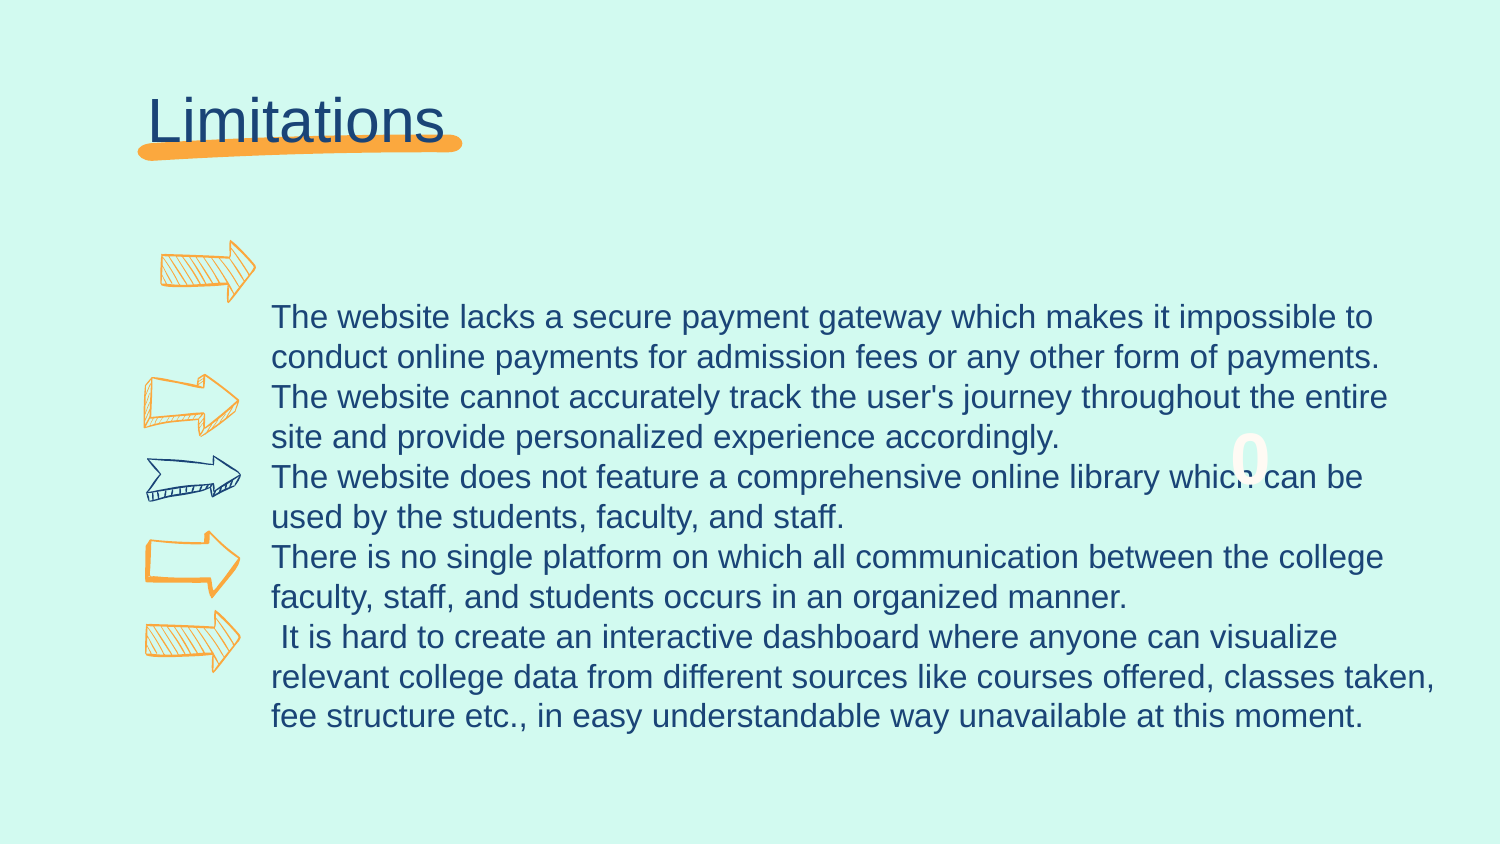

# Limitations

The website lacks a secure payment gateway which makes it impossible to conduct online payments for admission fees or any other form of payments.
The website cannot accurately track the user's journey throughout the entire site and provide personalized experience accordingly.
The website does not feature a comprehensive online library which can be used by the students, faculty, and staff.
There is no single platform on which all communication between the college faculty, staff, and students occurs in an organized manner.
 It is hard to create an interactive dashboard where anyone can visualize relevant college data from different sources like courses offered, classes taken, fee structure etc., in easy understandable way unavailable at this moment.

0